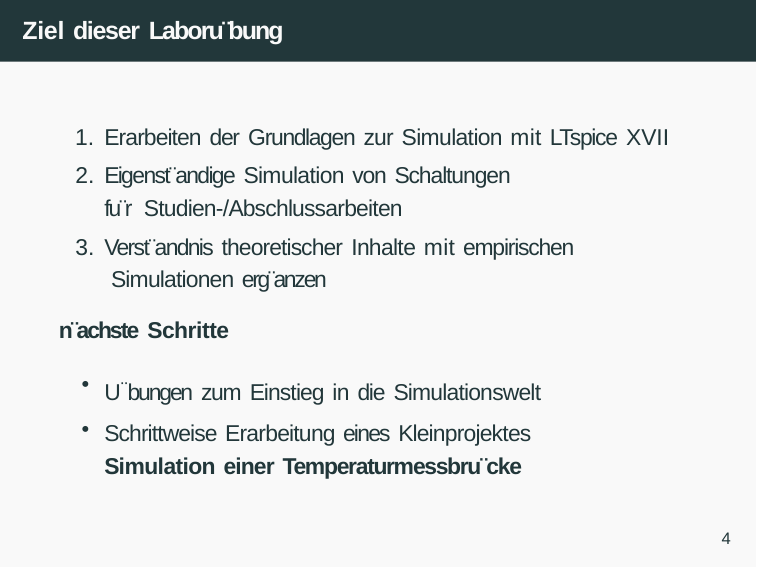

# Ziel dieser Laboru¨bung
Erarbeiten der Grundlagen zur Simulation mit LTspice XVII
Eigenst¨andige Simulation von Schaltungen fu¨r  Studien-/Abschlussarbeiten
Verst¨andnis theoretischer Inhalte mit empirischen  Simulationen erg¨anzen

n¨achste Schritte

U¨bungen zum Einstieg in die Simulationswelt
Schrittweise Erarbeitung eines Kleinprojektes
Simulation einer Temperaturmessbru¨cke
4